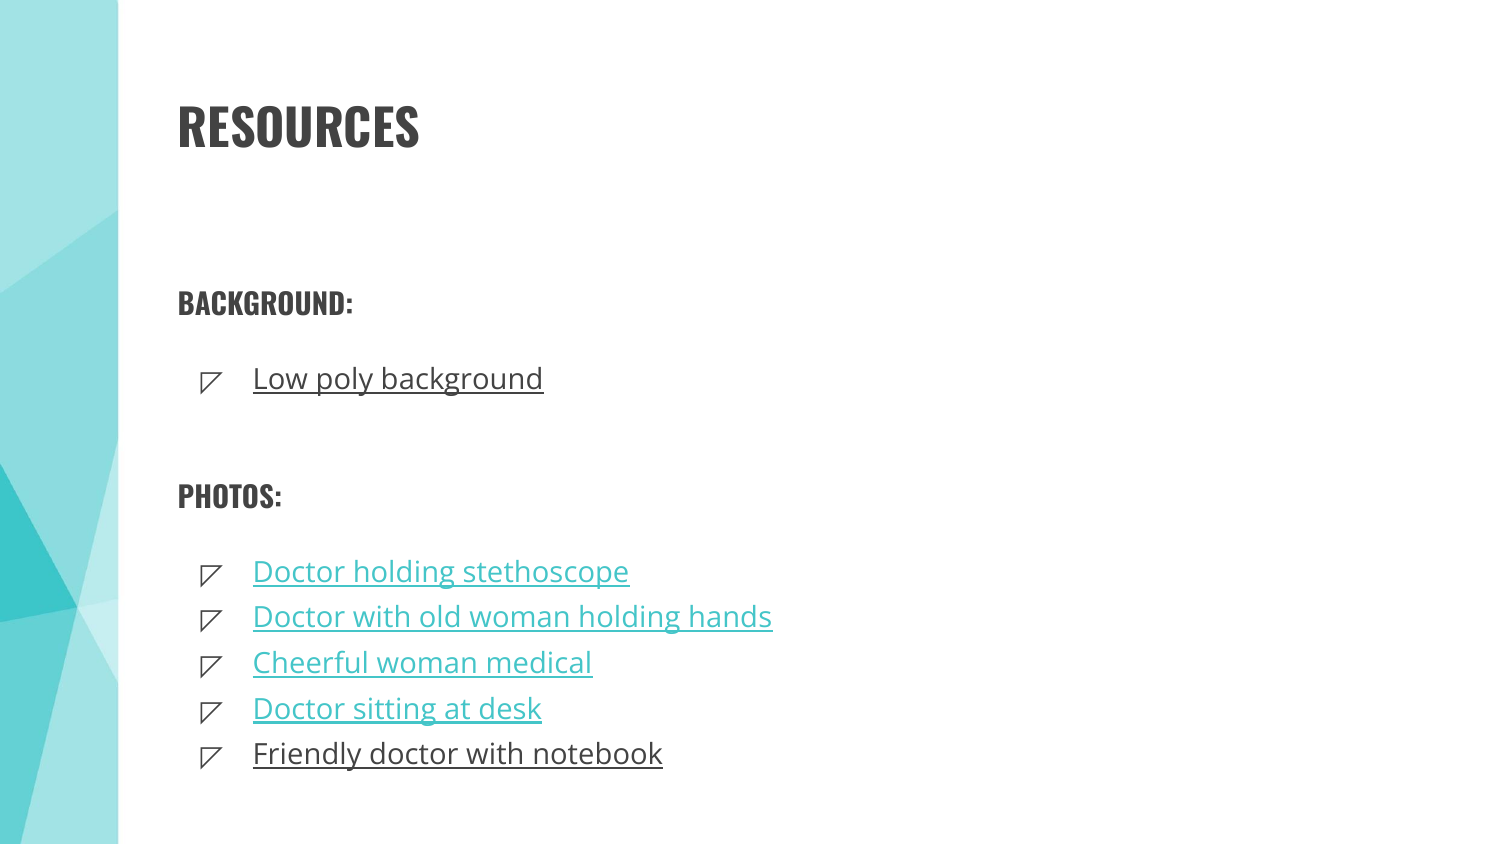

# RESOURCES
BACKGROUND:
Low poly background
PHOTOS:
Doctor holding stethoscope
Doctor with old woman holding hands
Cheerful woman medical
Doctor sitting at desk
Friendly doctor with notebook